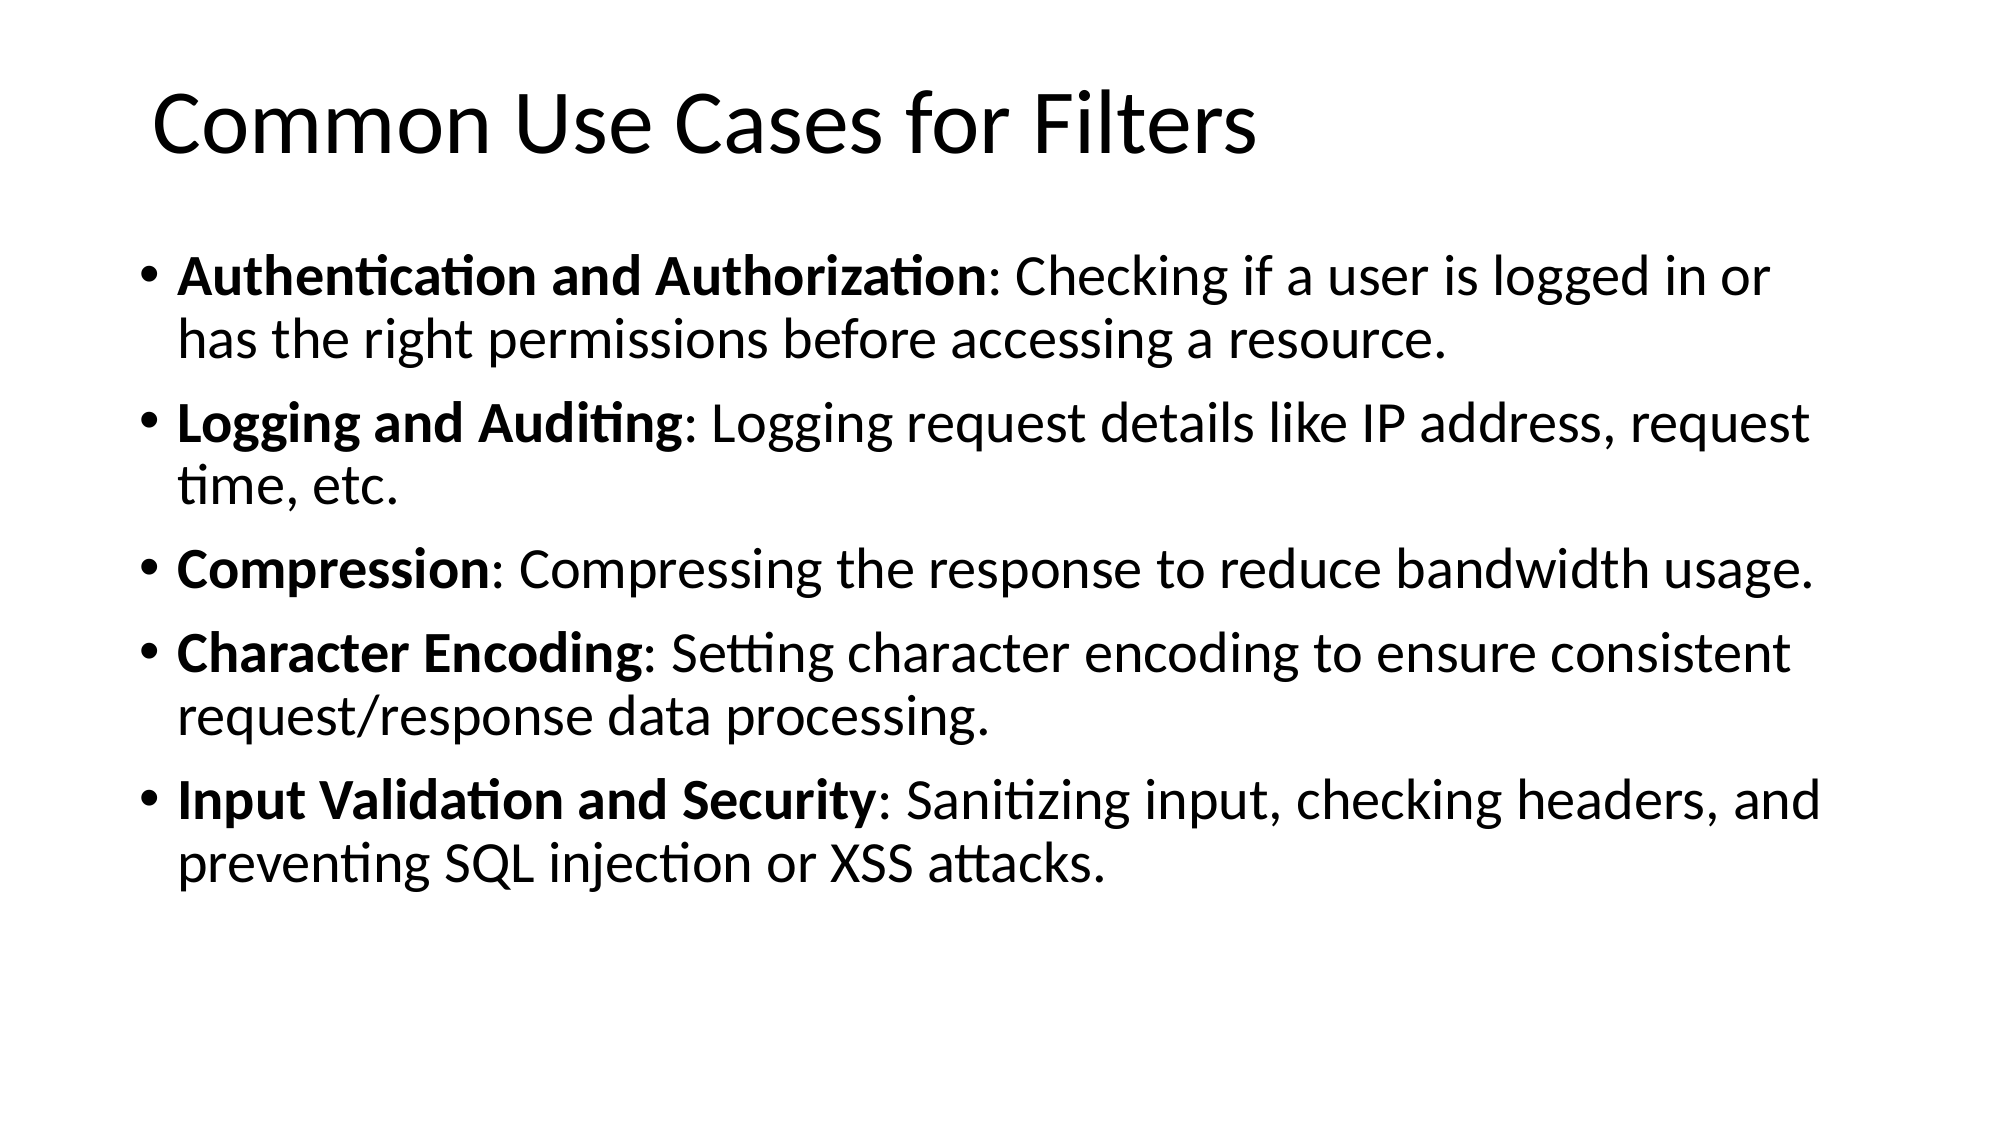

# Common Use Cases for Filters
Authentication and Authorization: Checking if a user is logged in or has the right permissions before accessing a resource.
Logging and Auditing: Logging request details like IP address, request time, etc.
Compression: Compressing the response to reduce bandwidth usage.
Character Encoding: Setting character encoding to ensure consistent request/response data processing.
Input Validation and Security: Sanitizing input, checking headers, and preventing SQL injection or XSS attacks.
79